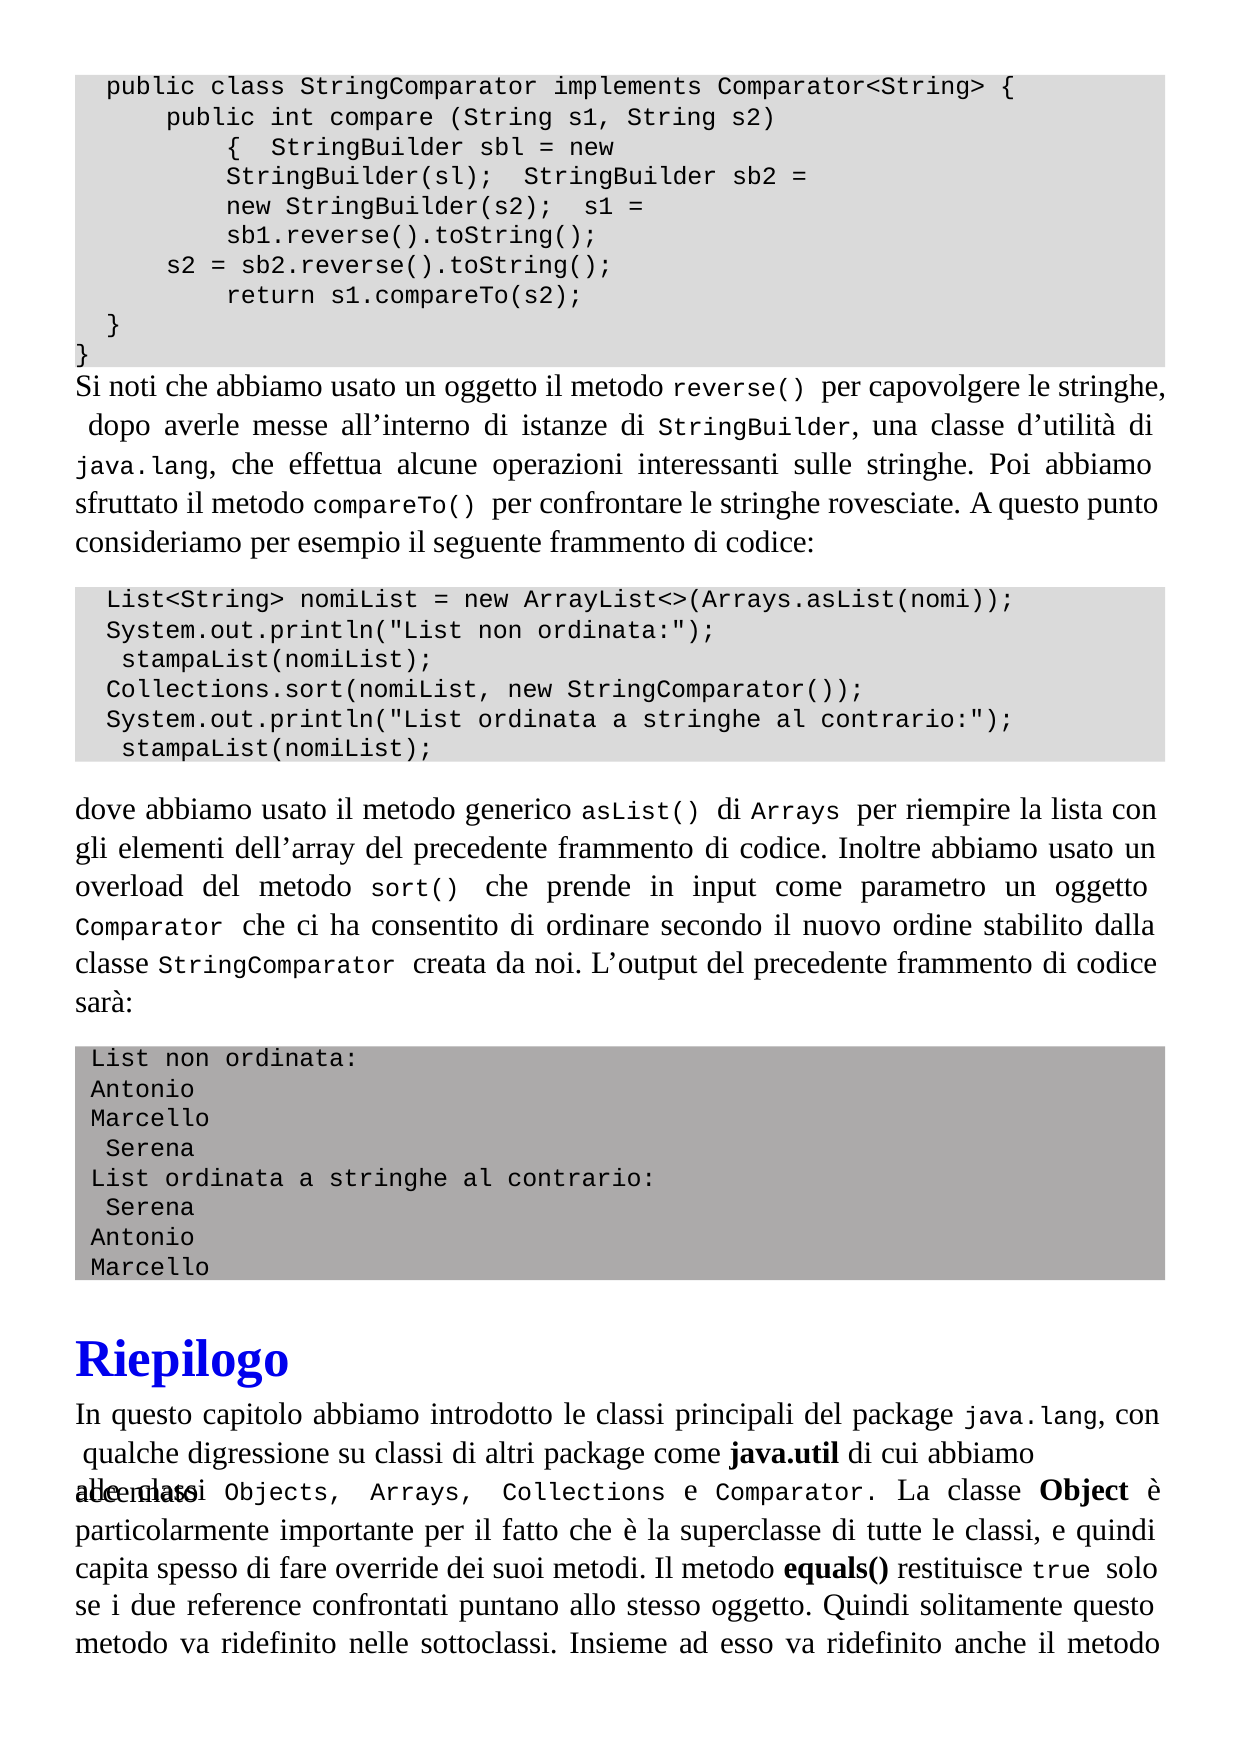

public class StringComparator implements Comparator<String> {
public int compare (String s1, String s2) {  StringBuilder sbl = new StringBuilder(sl);  StringBuilder sb2 = new StringBuilder(s2);  s1 = sb1.reverse().toString();
s2 = sb2.reverse().toString();  return s1.compareTo(s2);
}
}
Si noti che abbiamo usato un oggetto il metodo reverse() per capovolgere le stringhe,  dopo averle messe all’interno di istanze di StringBuilder, una classe d’utilità di  java.lang, che effettua alcune operazioni interessanti sulle stringhe. Poi abbiamo  sfruttato il metodo compareTo() per confrontare le stringhe rovesciate. A questo punto  consideriamo per esempio il seguente frammento di codice:
List<String> nomiList = new ArrayList<>(Arrays.asList(nomi));
System.out.println("List non ordinata:");  stampaList(nomiList);
Collections.sort(nomiList, new StringComparator());  System.out.println("List ordinata a stringhe al contrario:");  stampaList(nomiList);
dove abbiamo usato il metodo generico asList() di Arrays per riempire la lista con  gli elementi dell’array del precedente frammento di codice. Inoltre abbiamo usato un  overload del metodo sort() che prende in input come parametro un oggetto  Comparator che ci ha consentito di ordinare secondo il nuovo ordine stabilito dalla  classe StringComparator creata da noi. L’output del precedente frammento di codice  sarà:
List non ordinata:
Antonio  Marcello  Serena
List ordinata a stringhe al contrario:  Serena
Antonio  Marcello
Riepilogo
In questo capitolo abbiamo introdotto le classi principali del package java.lang, con  qualche digressione su classi di altri package come java.util di cui abbiamo accennato
alle classi Objects,	Collections e Comparator. La classe Object è
Arrays,
particolarmente importante per il fatto che è la superclasse di tutte le classi, e quindi  capita spesso di fare override dei suoi metodi. Il metodo equals() restituisce true solo  se i due reference confrontati puntano allo stesso oggetto. Quindi solitamente questo  metodo va ridefinito nelle sottoclassi. Insieme ad esso va ridefinito anche il metodo